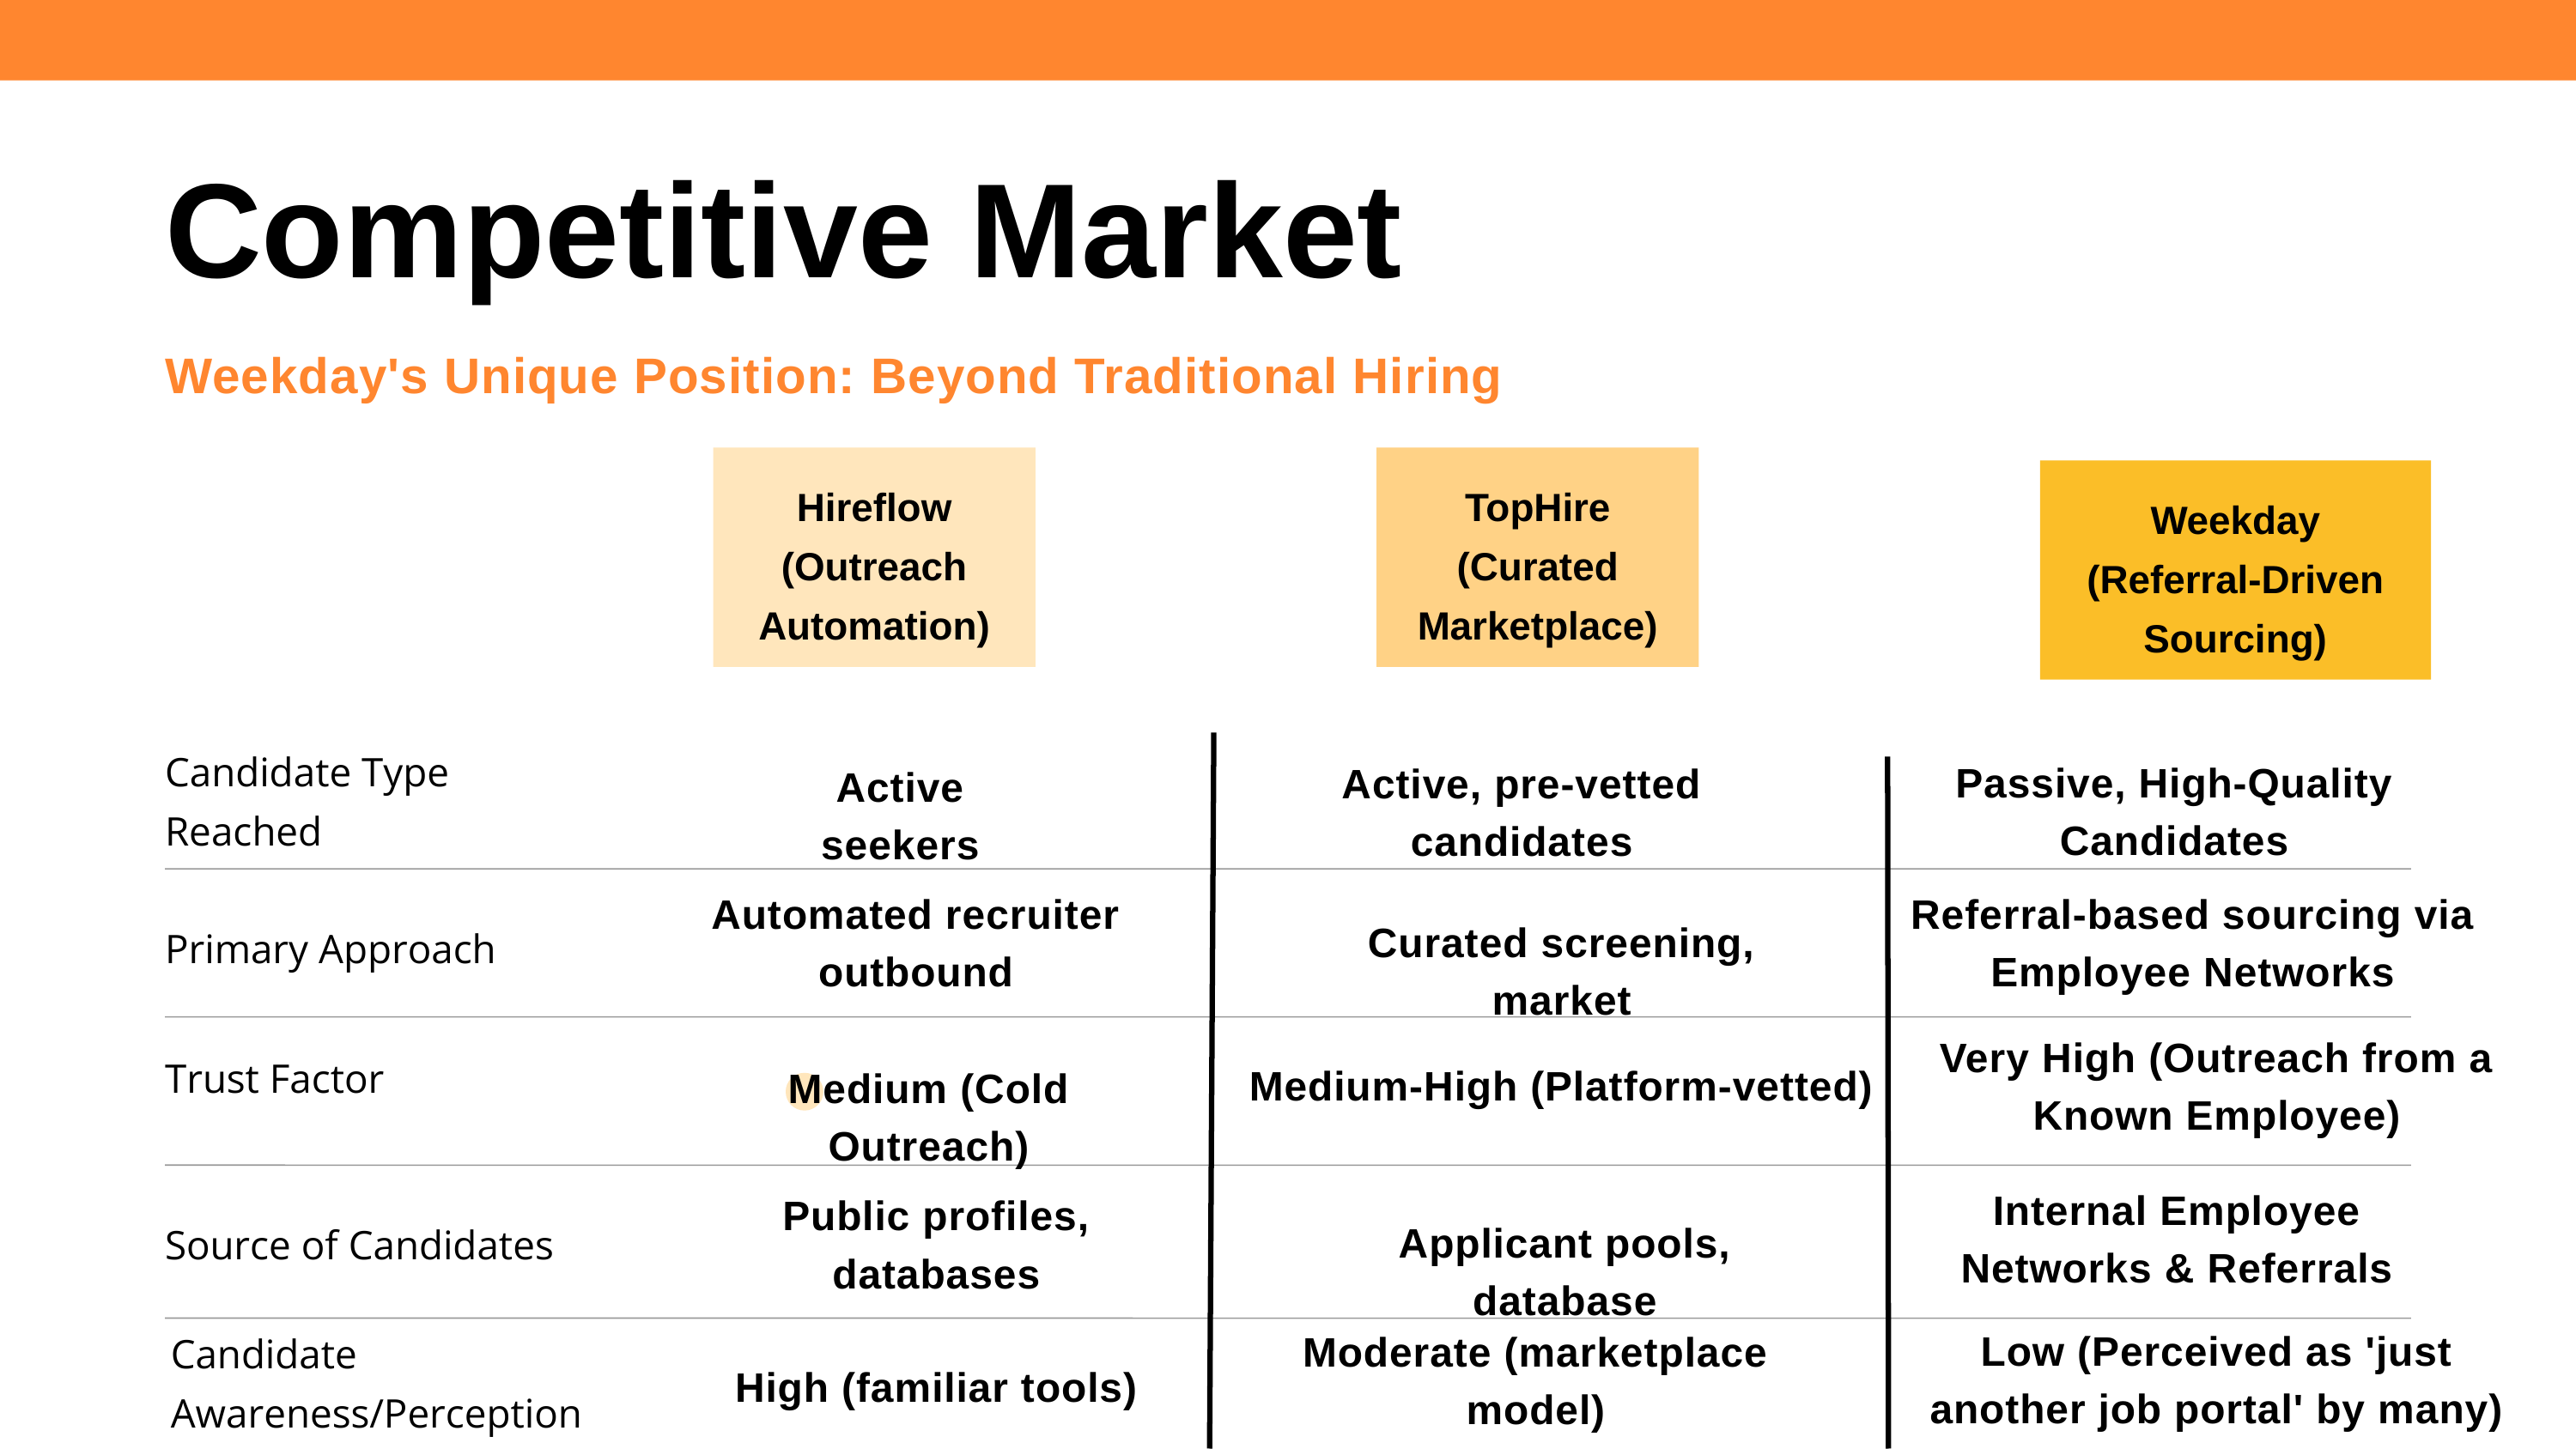

Competitive Market
Weekday's Unique Position: Beyond Traditional Hiring

Hireflow (Outreach Automation)

TopHire (Curated Marketplace)

Weekday (Referral-Driven Sourcing)

Candidate Type Reached
Passive, High-Quality Candidates
Active, pre-vetted candidates
Active seekers

Automated recruiter outbound
Referral-based sourcing via Employee Networks
Curated screening, market
Primary Approach

Very High (Outreach from a Known Employee)
Trust Factor
Medium-High (Platform-vetted)
Medium (Cold Outreach)

Internal Employee Networks & Referrals
Public profiles, databases
Source of Candidates
Applicant pools, database
Low (Perceived as 'just another job portal' by many)
Moderate (marketplace model)
Candidate Awareness/Perception

High (familiar tools)